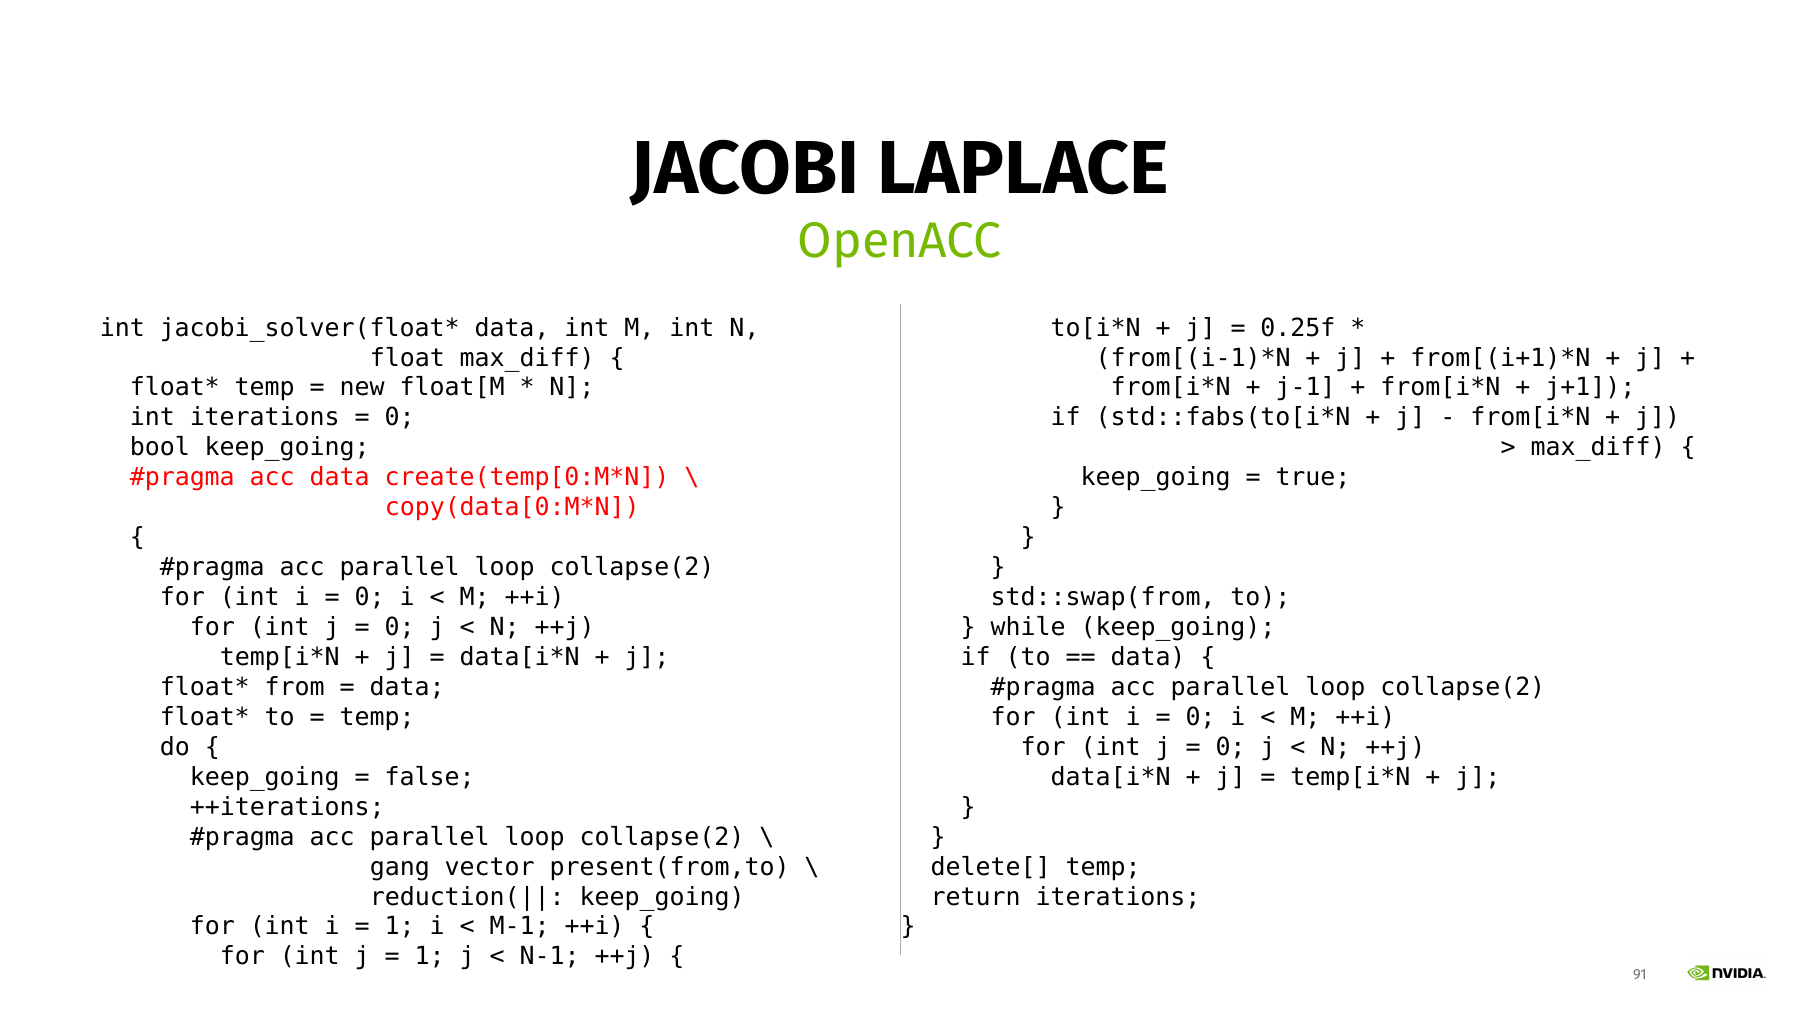

# Jacobi laplace
OpenACC
int jacobi_solver(float* data, int M, int N,
                  float max_diff) {
  float* temp = new float[M * N];
  int iterations = 0;
  bool keep_going;
  #pragma acc data create(temp[0:M*N]) \
                   copy(data[0:M*N])
  {
    #pragma acc parallel loop collapse(2)
    for (int i = 0; i < M; ++i)
      for (int j = 0; j < N; ++j)
        temp[i*N + j] = data[i*N + j];
    float* from = data;
    float* to = temp;
    do {
      keep_going = false;
      ++iterations;
      #pragma acc parallel loop collapse(2) \
                  gang vector present(from,to) \
                  reduction(||: keep_going)
      for (int i = 1; i < M-1; ++i) {
        for (int j = 1; j < N-1; ++j) {
          to[i*N + j] = 0.25f *
             (from[(i-1)*N + j] + from[(i+1)*N + j] +
              from[i*N + j-1] + from[i*N + j+1]);
          if (std::fabs(to[i*N + j] - from[i*N + j])
                                        > max_diff) {
            keep_going = true;
          }
        }
      }
      std::swap(from, to);
    } while (keep_going);
    if (to == data) {
      #pragma acc parallel loop collapse(2)
      for (int i = 0; i < M; ++i)
        for (int j = 0; j < N; ++j)
          data[i*N + j] = temp[i*N + j];
    }
  }
  delete[] temp;
  return iterations;
}